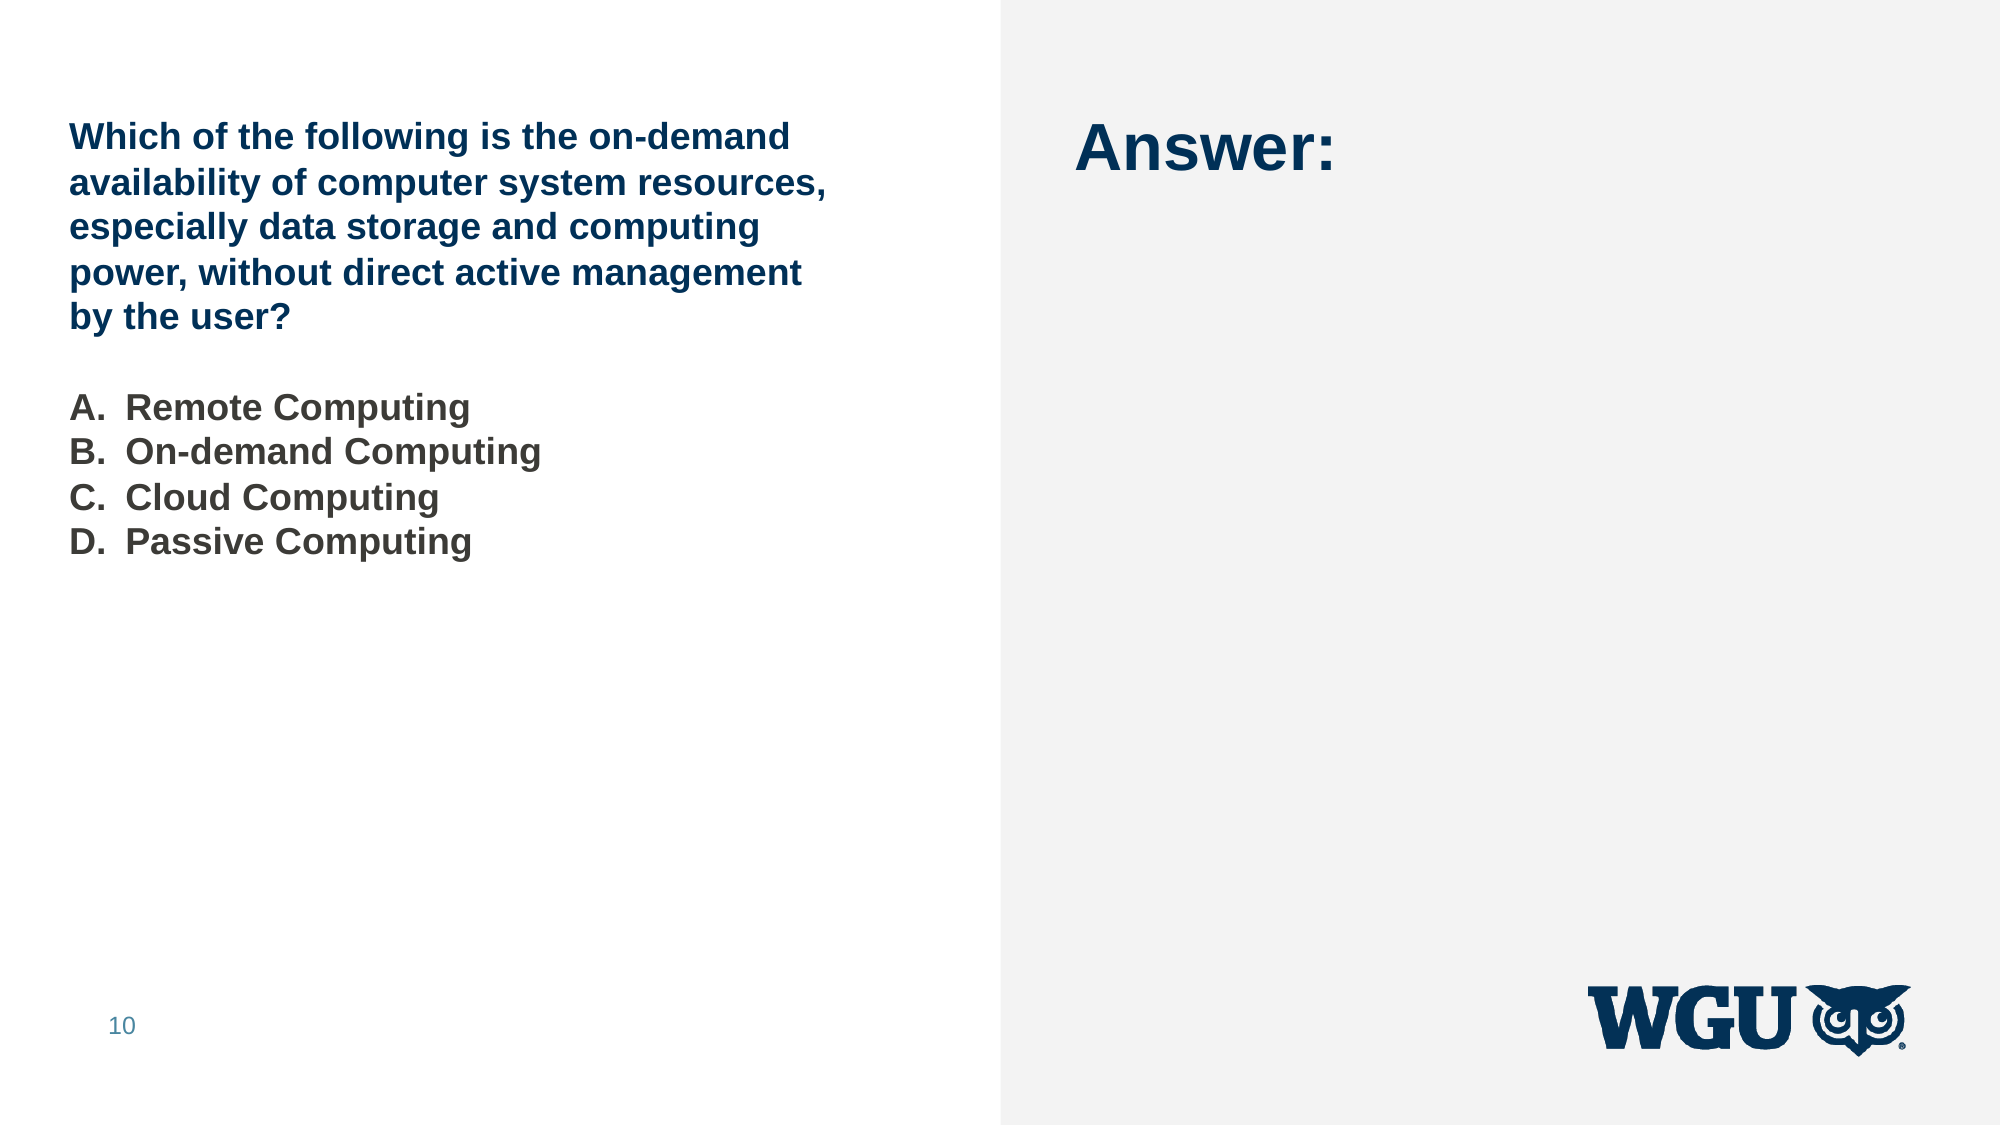

Which of the following is the on-demand availability of computer system resources, especially data storage and computing power, without direct active management by the user?

Remote Computing
On-demand Computing
Cloud Computing
Passive Computing
# Answer:

10